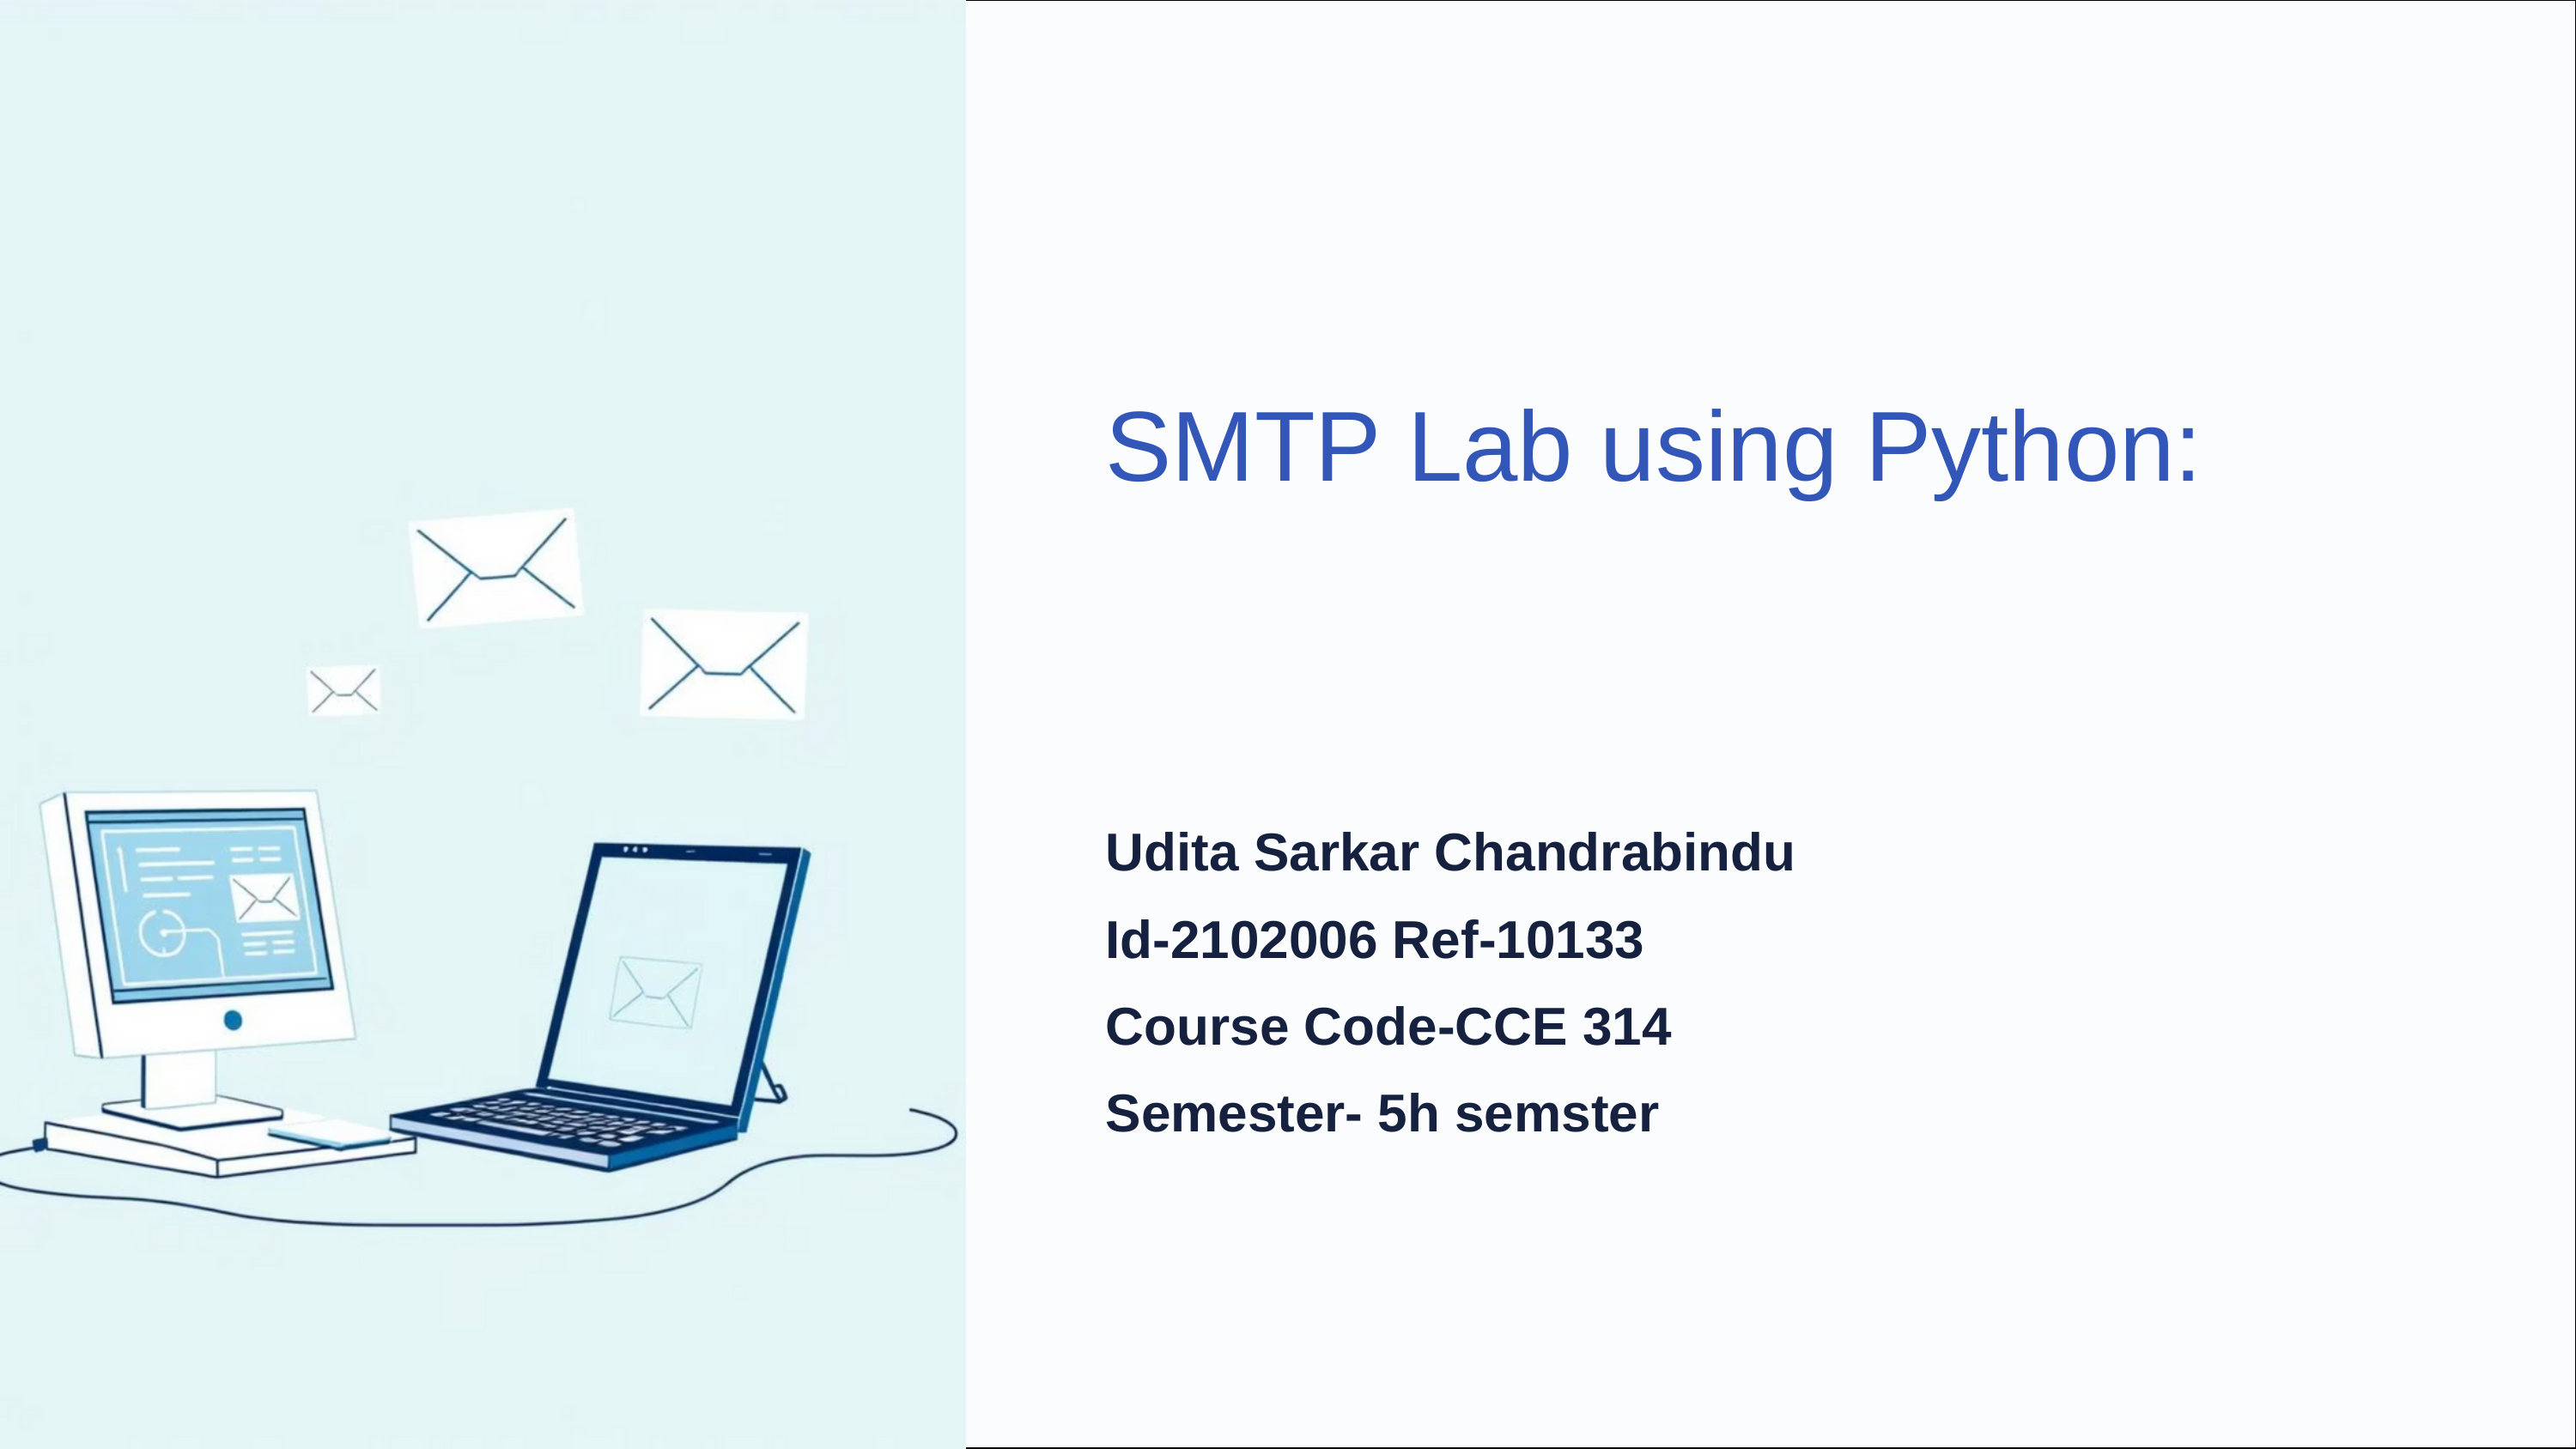

SMTP Lab using Python:
Udita Sarkar Chandrabindu
Id-2102006 Ref-10133
Course Code-CCE 314
Semester- 5h semster